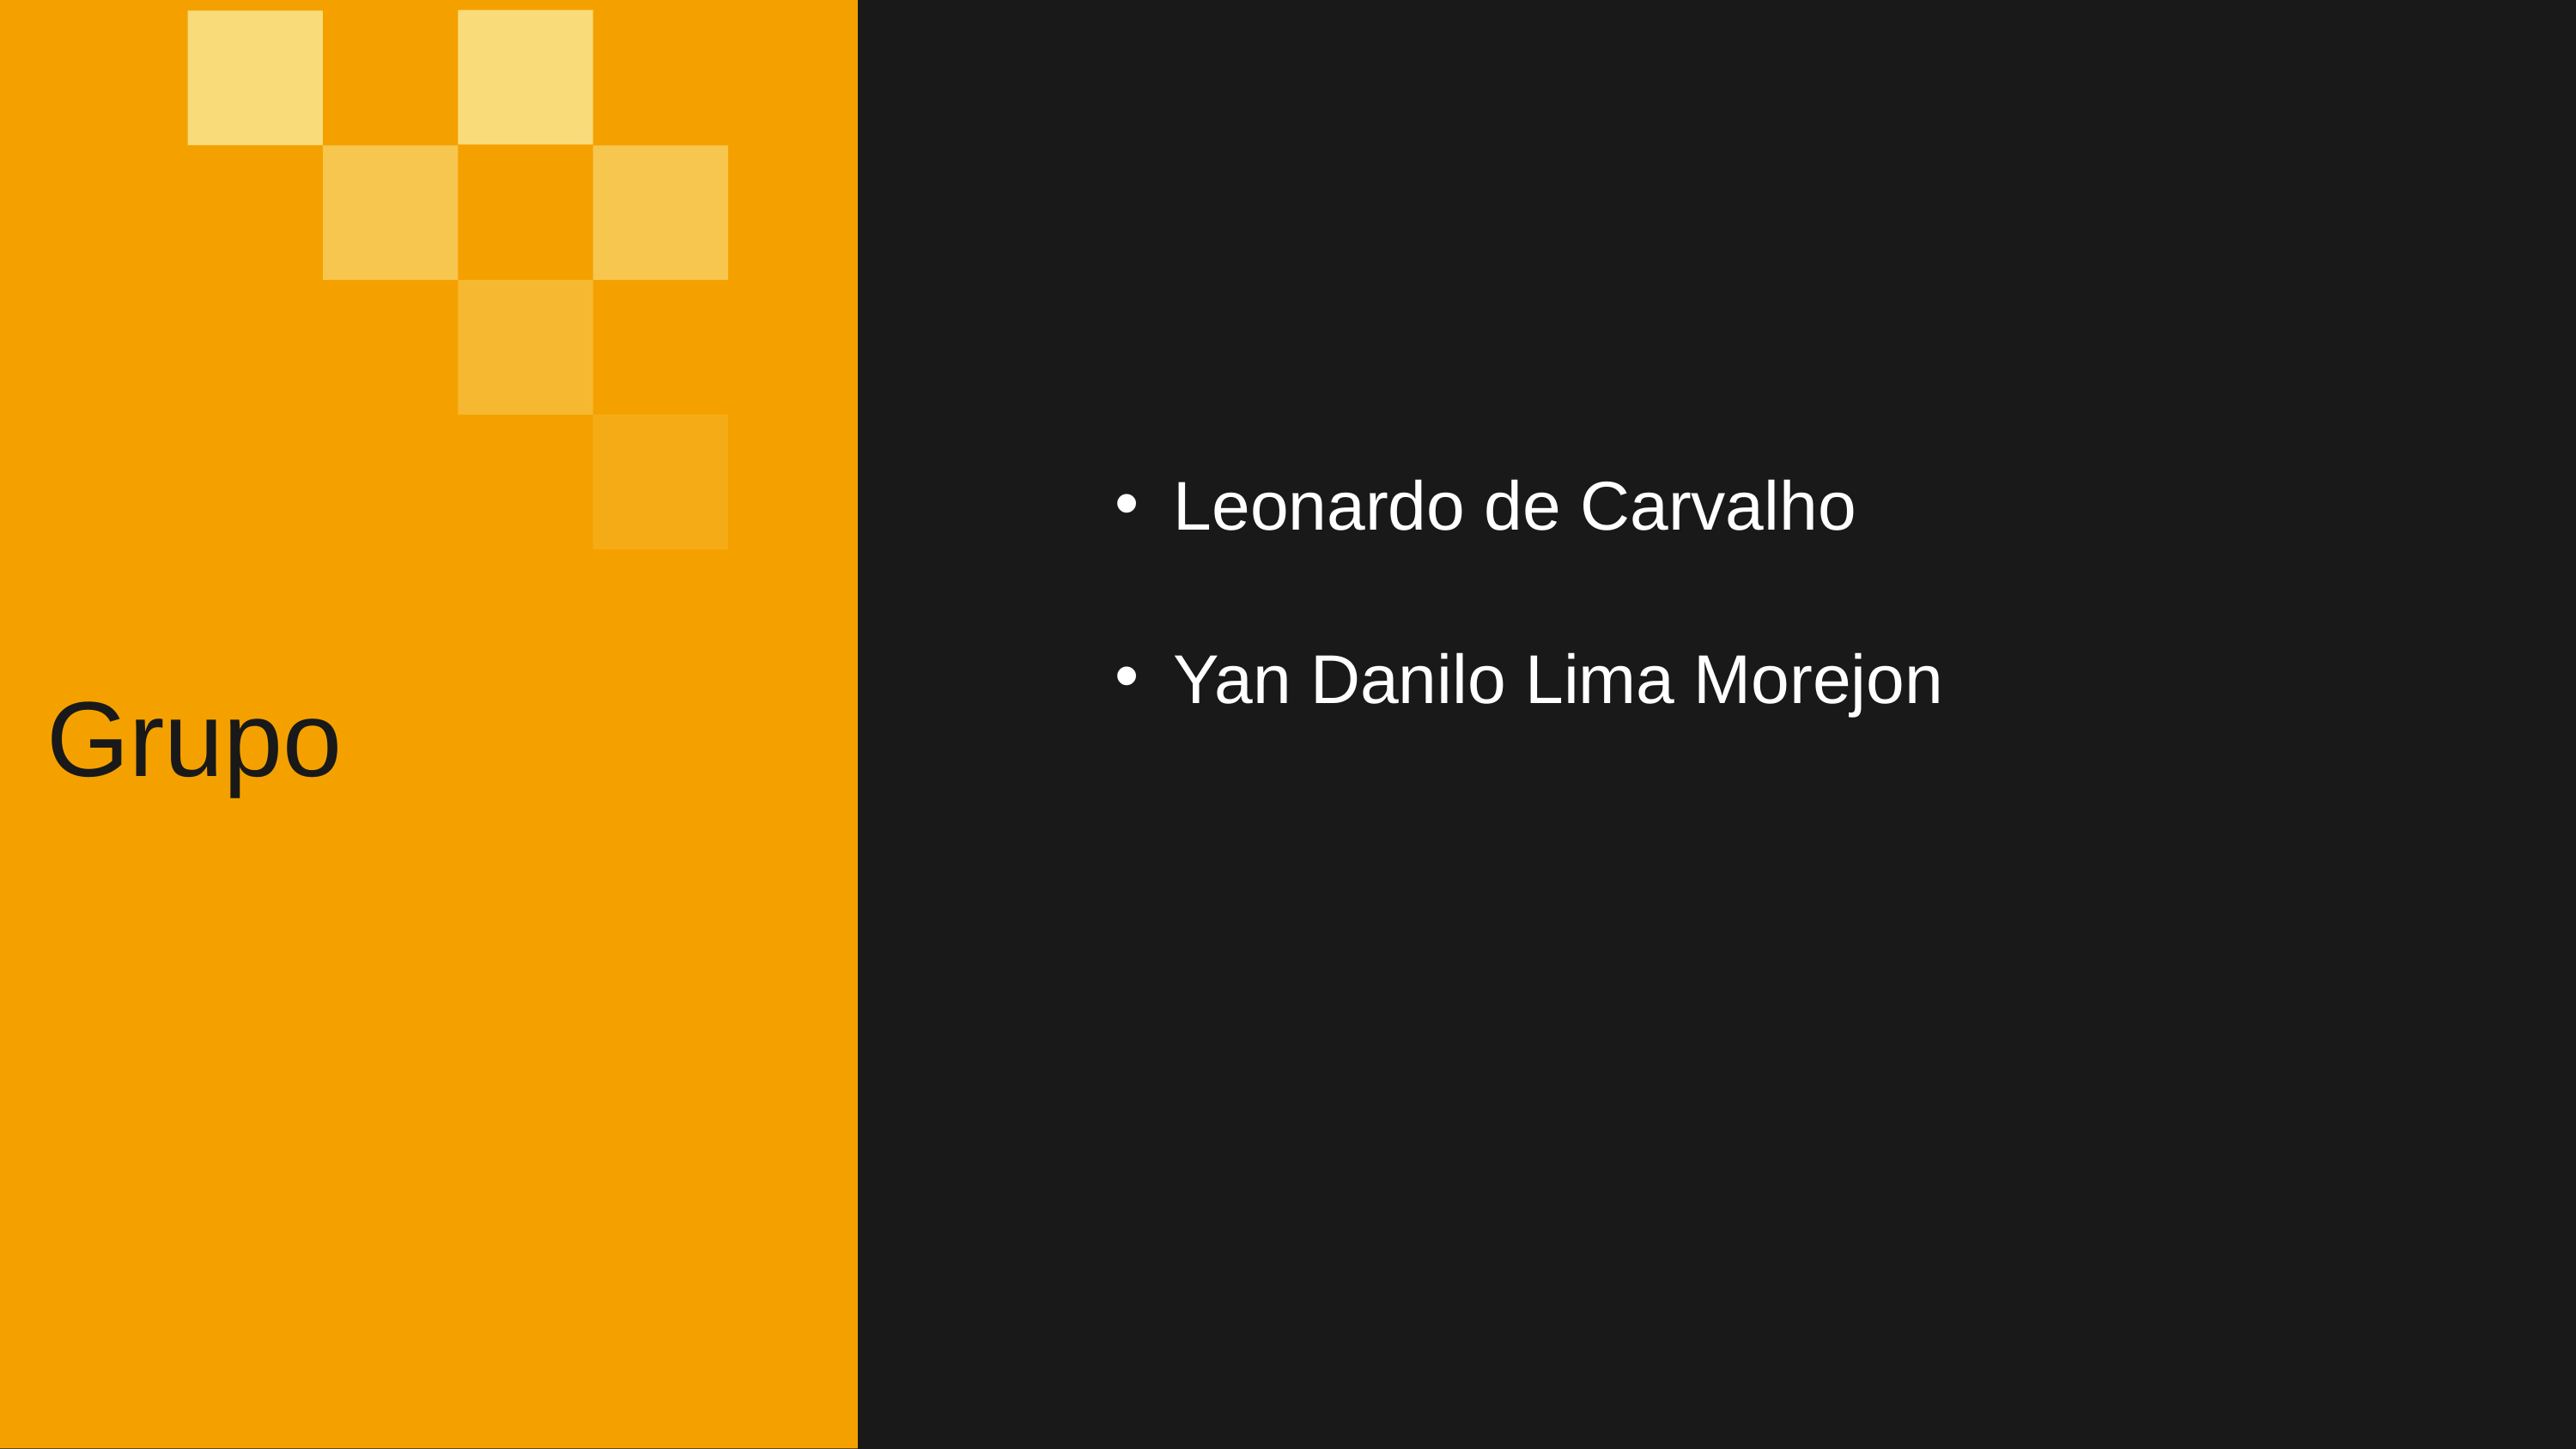

Leonardo de Carvalho
Yan Danilo Lima Morejon

Grupo